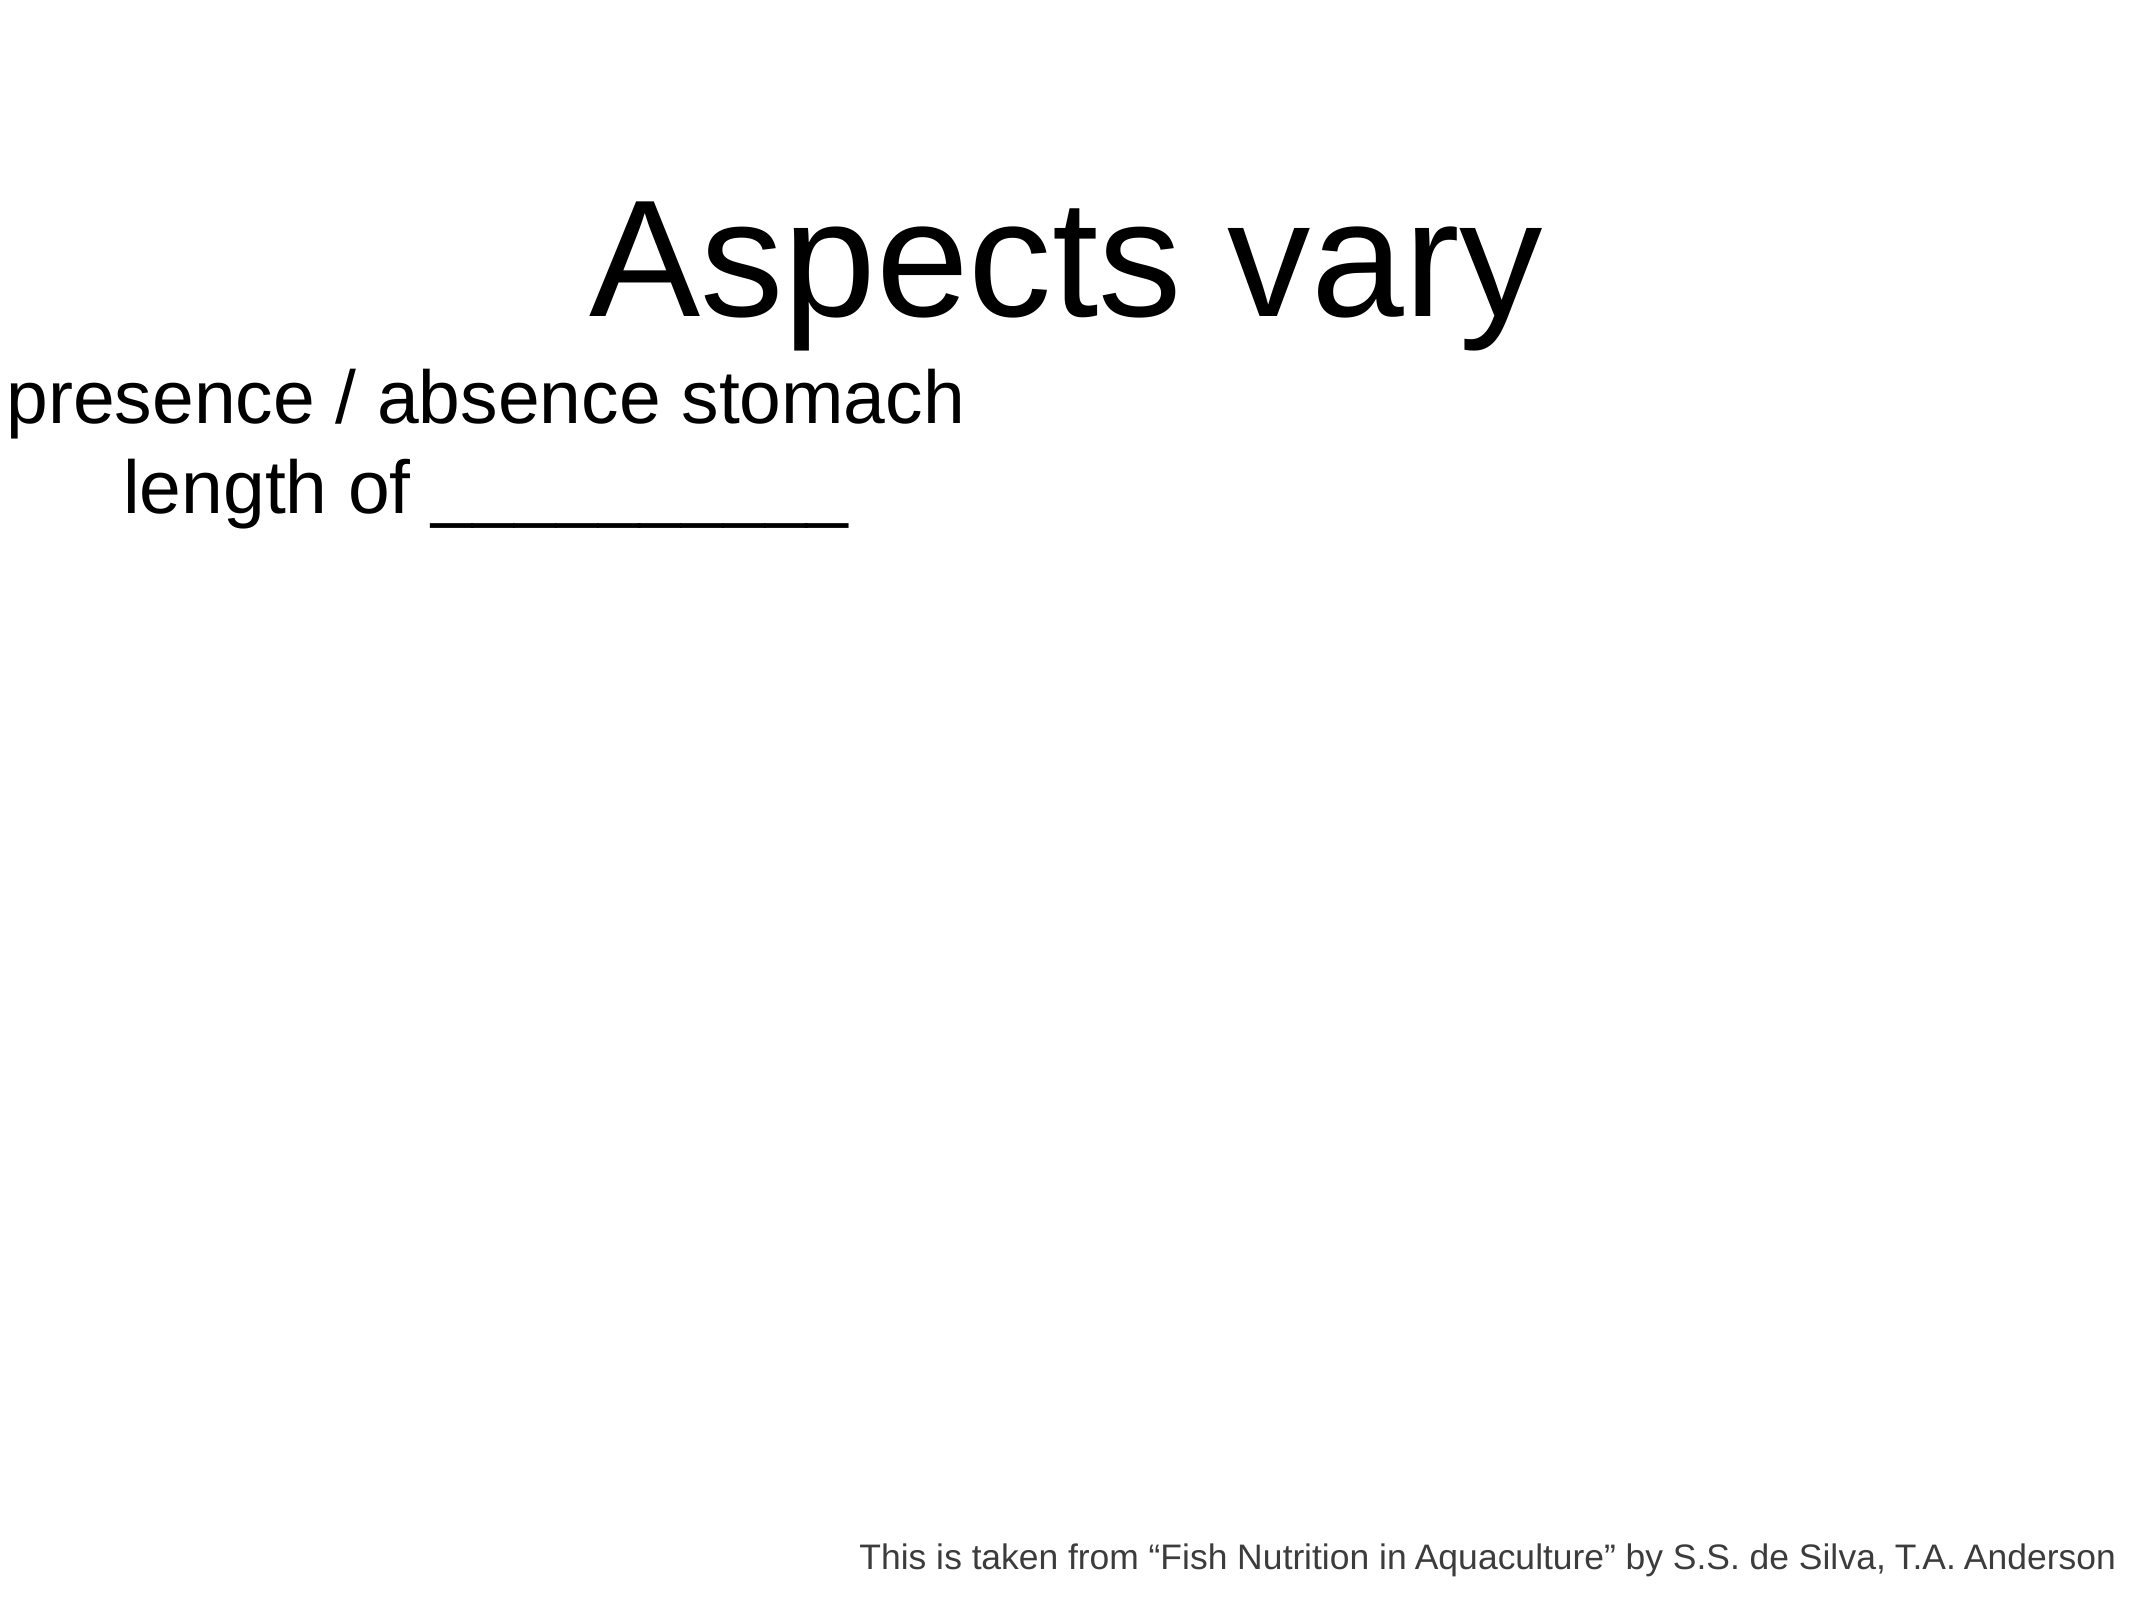

# Aspects vary
presence / absence stomach
length of __________
This is taken from “Fish Nutrition in Aquaculture” by S.S. de Silva, T.A. Anderson